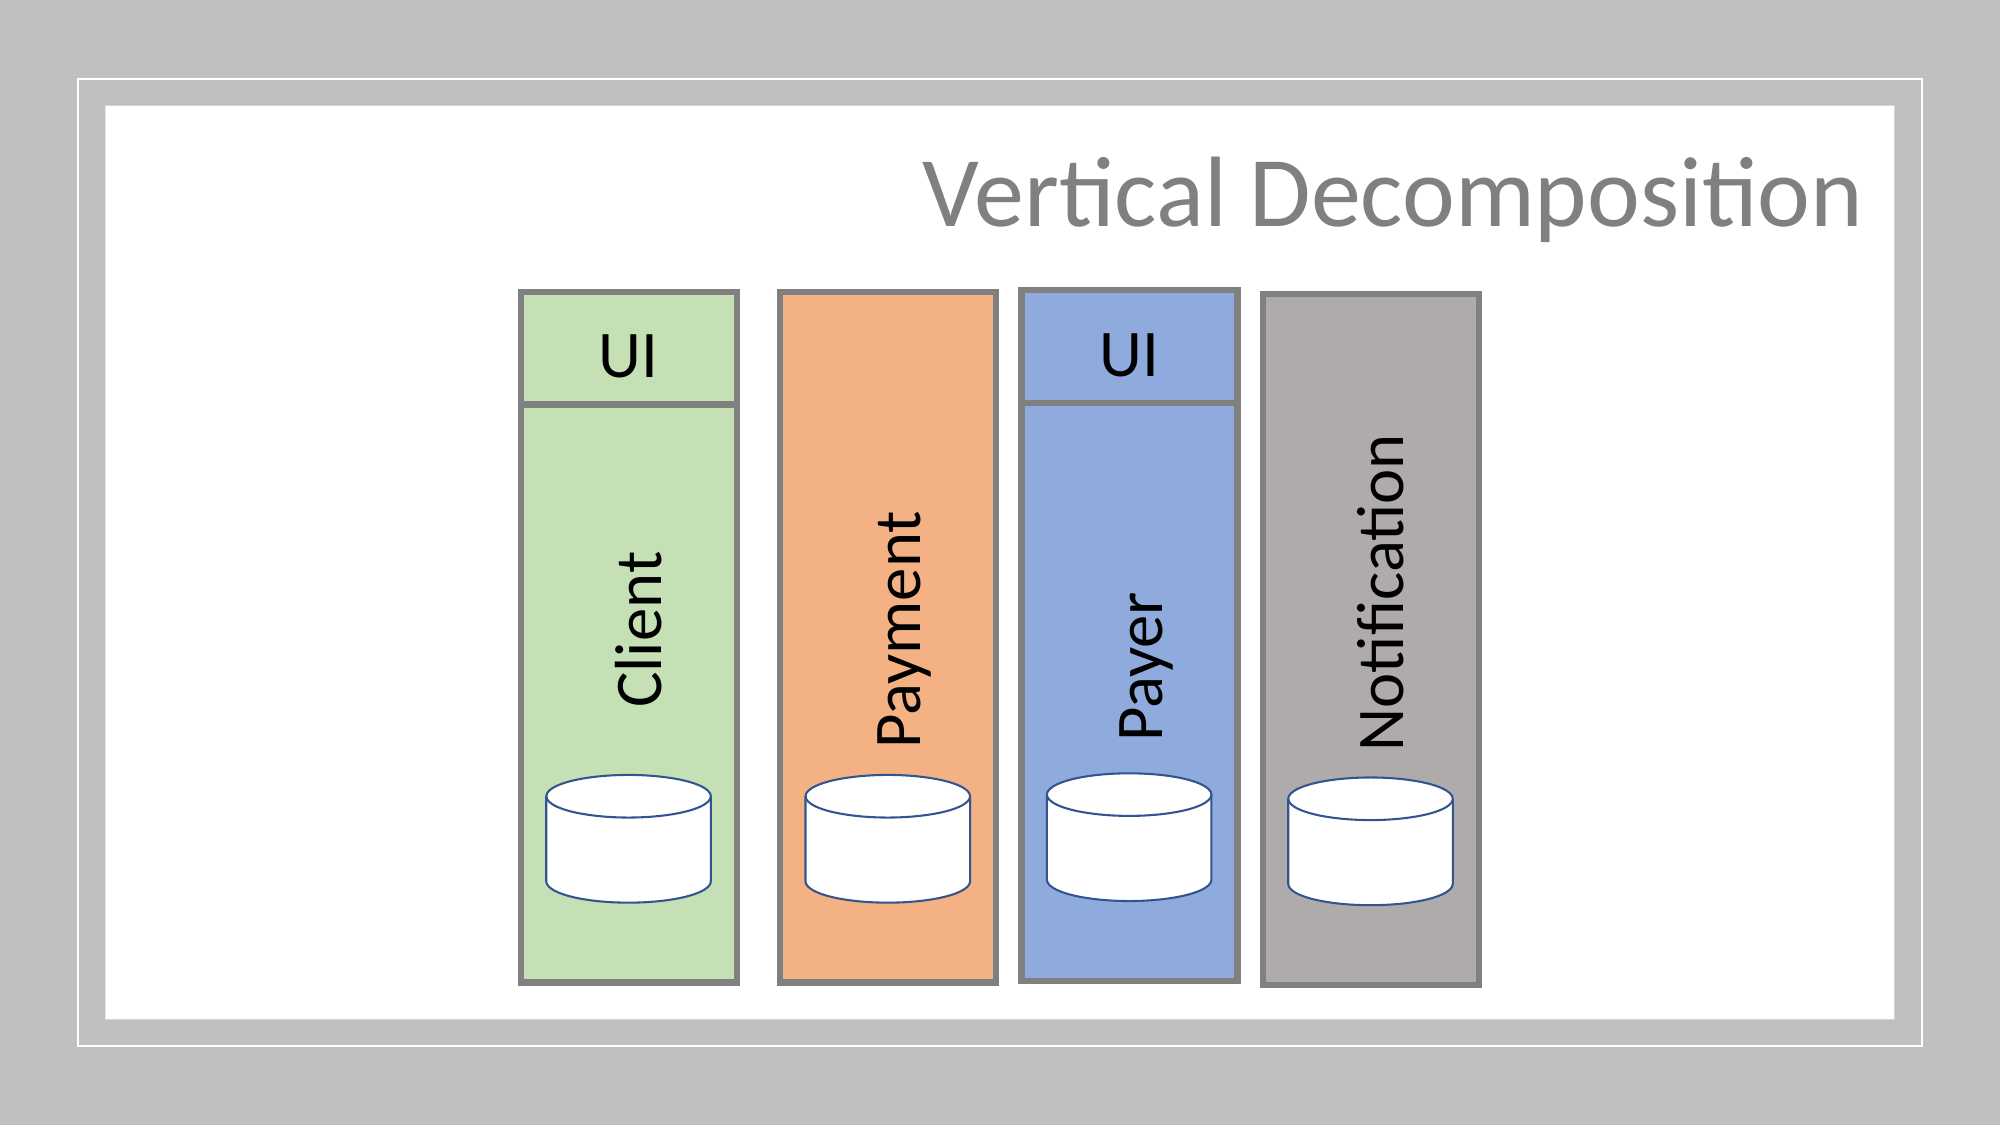

Vertical Decomposition

UI
Client

UI
Notification
Payment
Payer